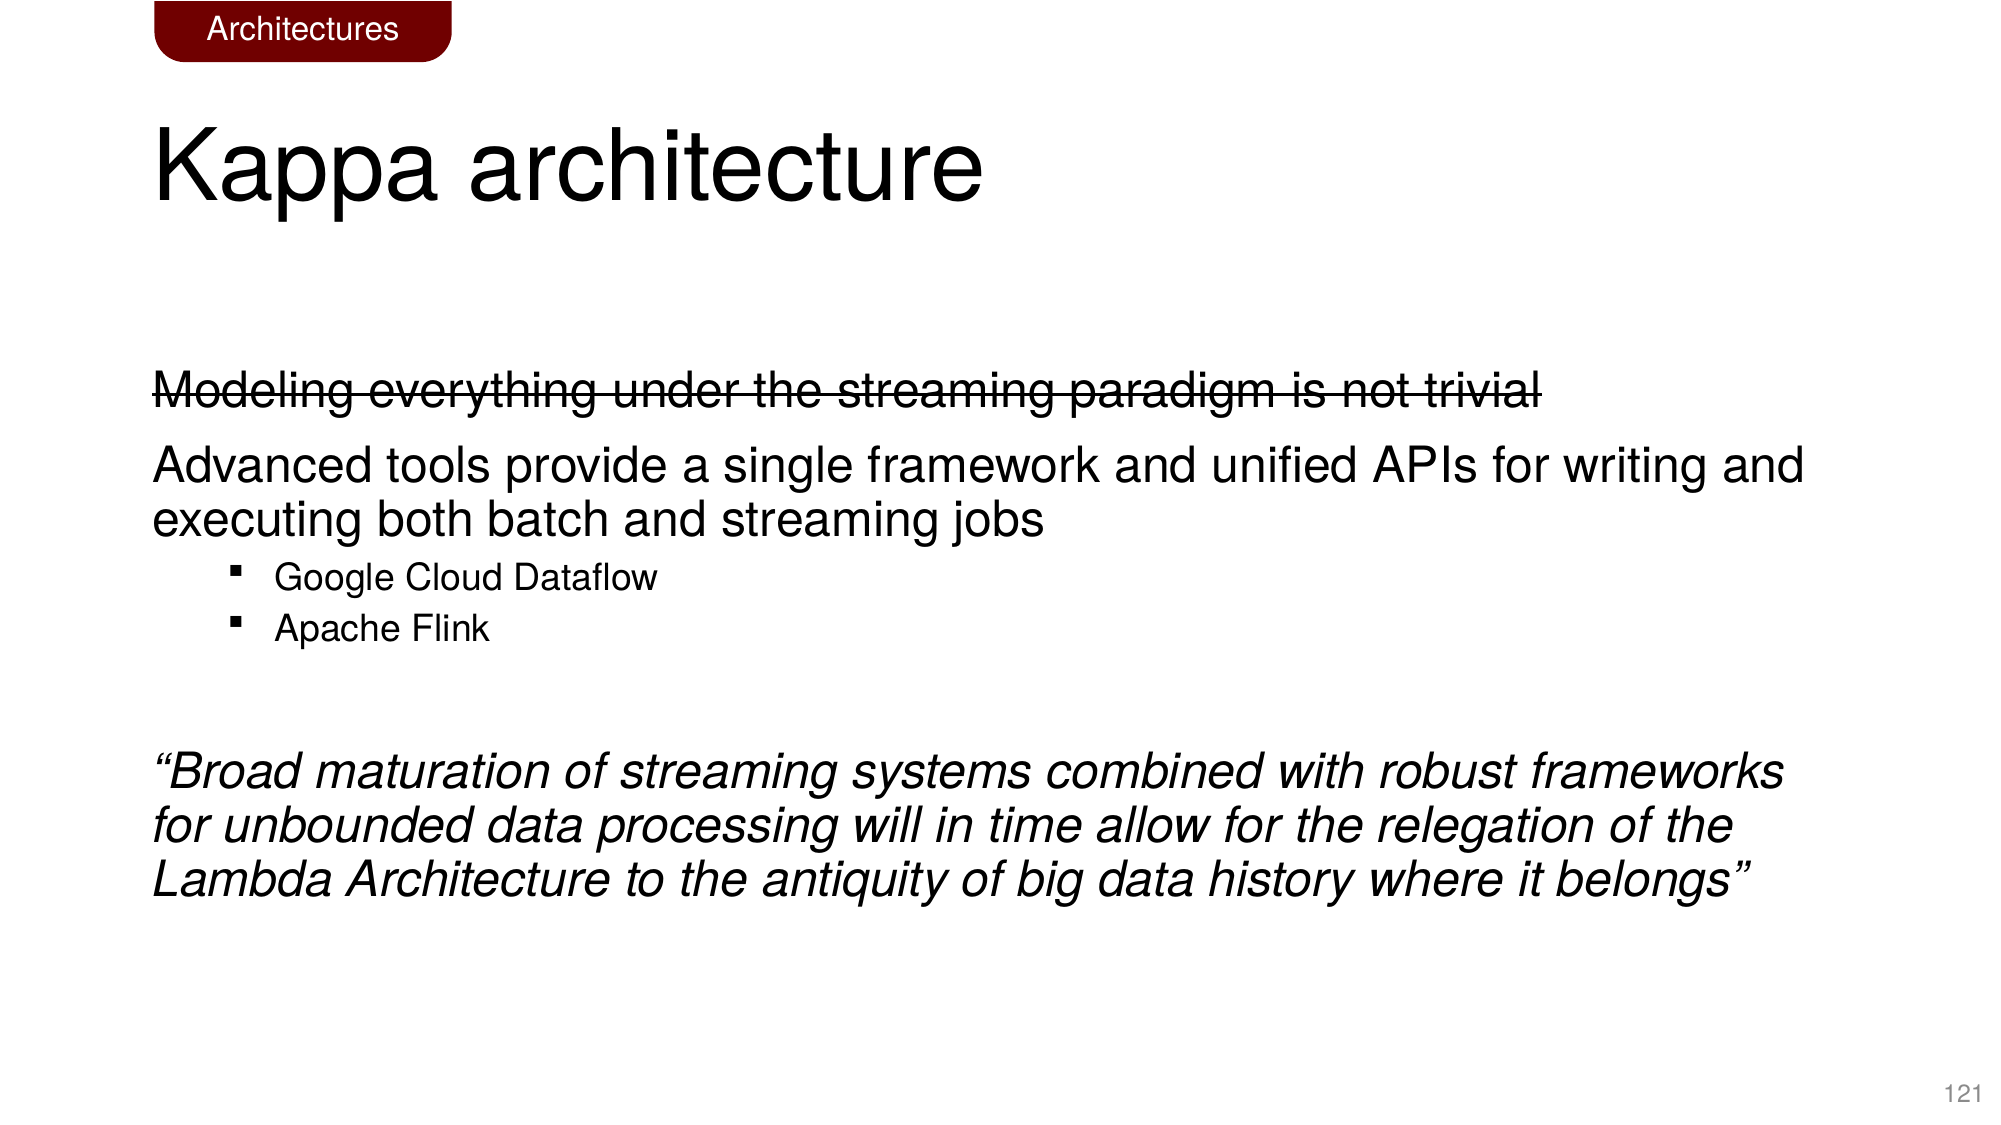

Architectures
# Kappa architecture
Modeling everything under the streaming paradigm is not trivial
Advanced tools provide a single framework and unified APIs for writing and executing both batch and streaming jobs
Google Cloud Dataflow
Apache Flink

“Broad maturation of streaming systems combined with robust frameworks for unbounded data processing will in time allow for the relegation of the Lambda Architecture to the antiquity of big data history where it belongs”
121